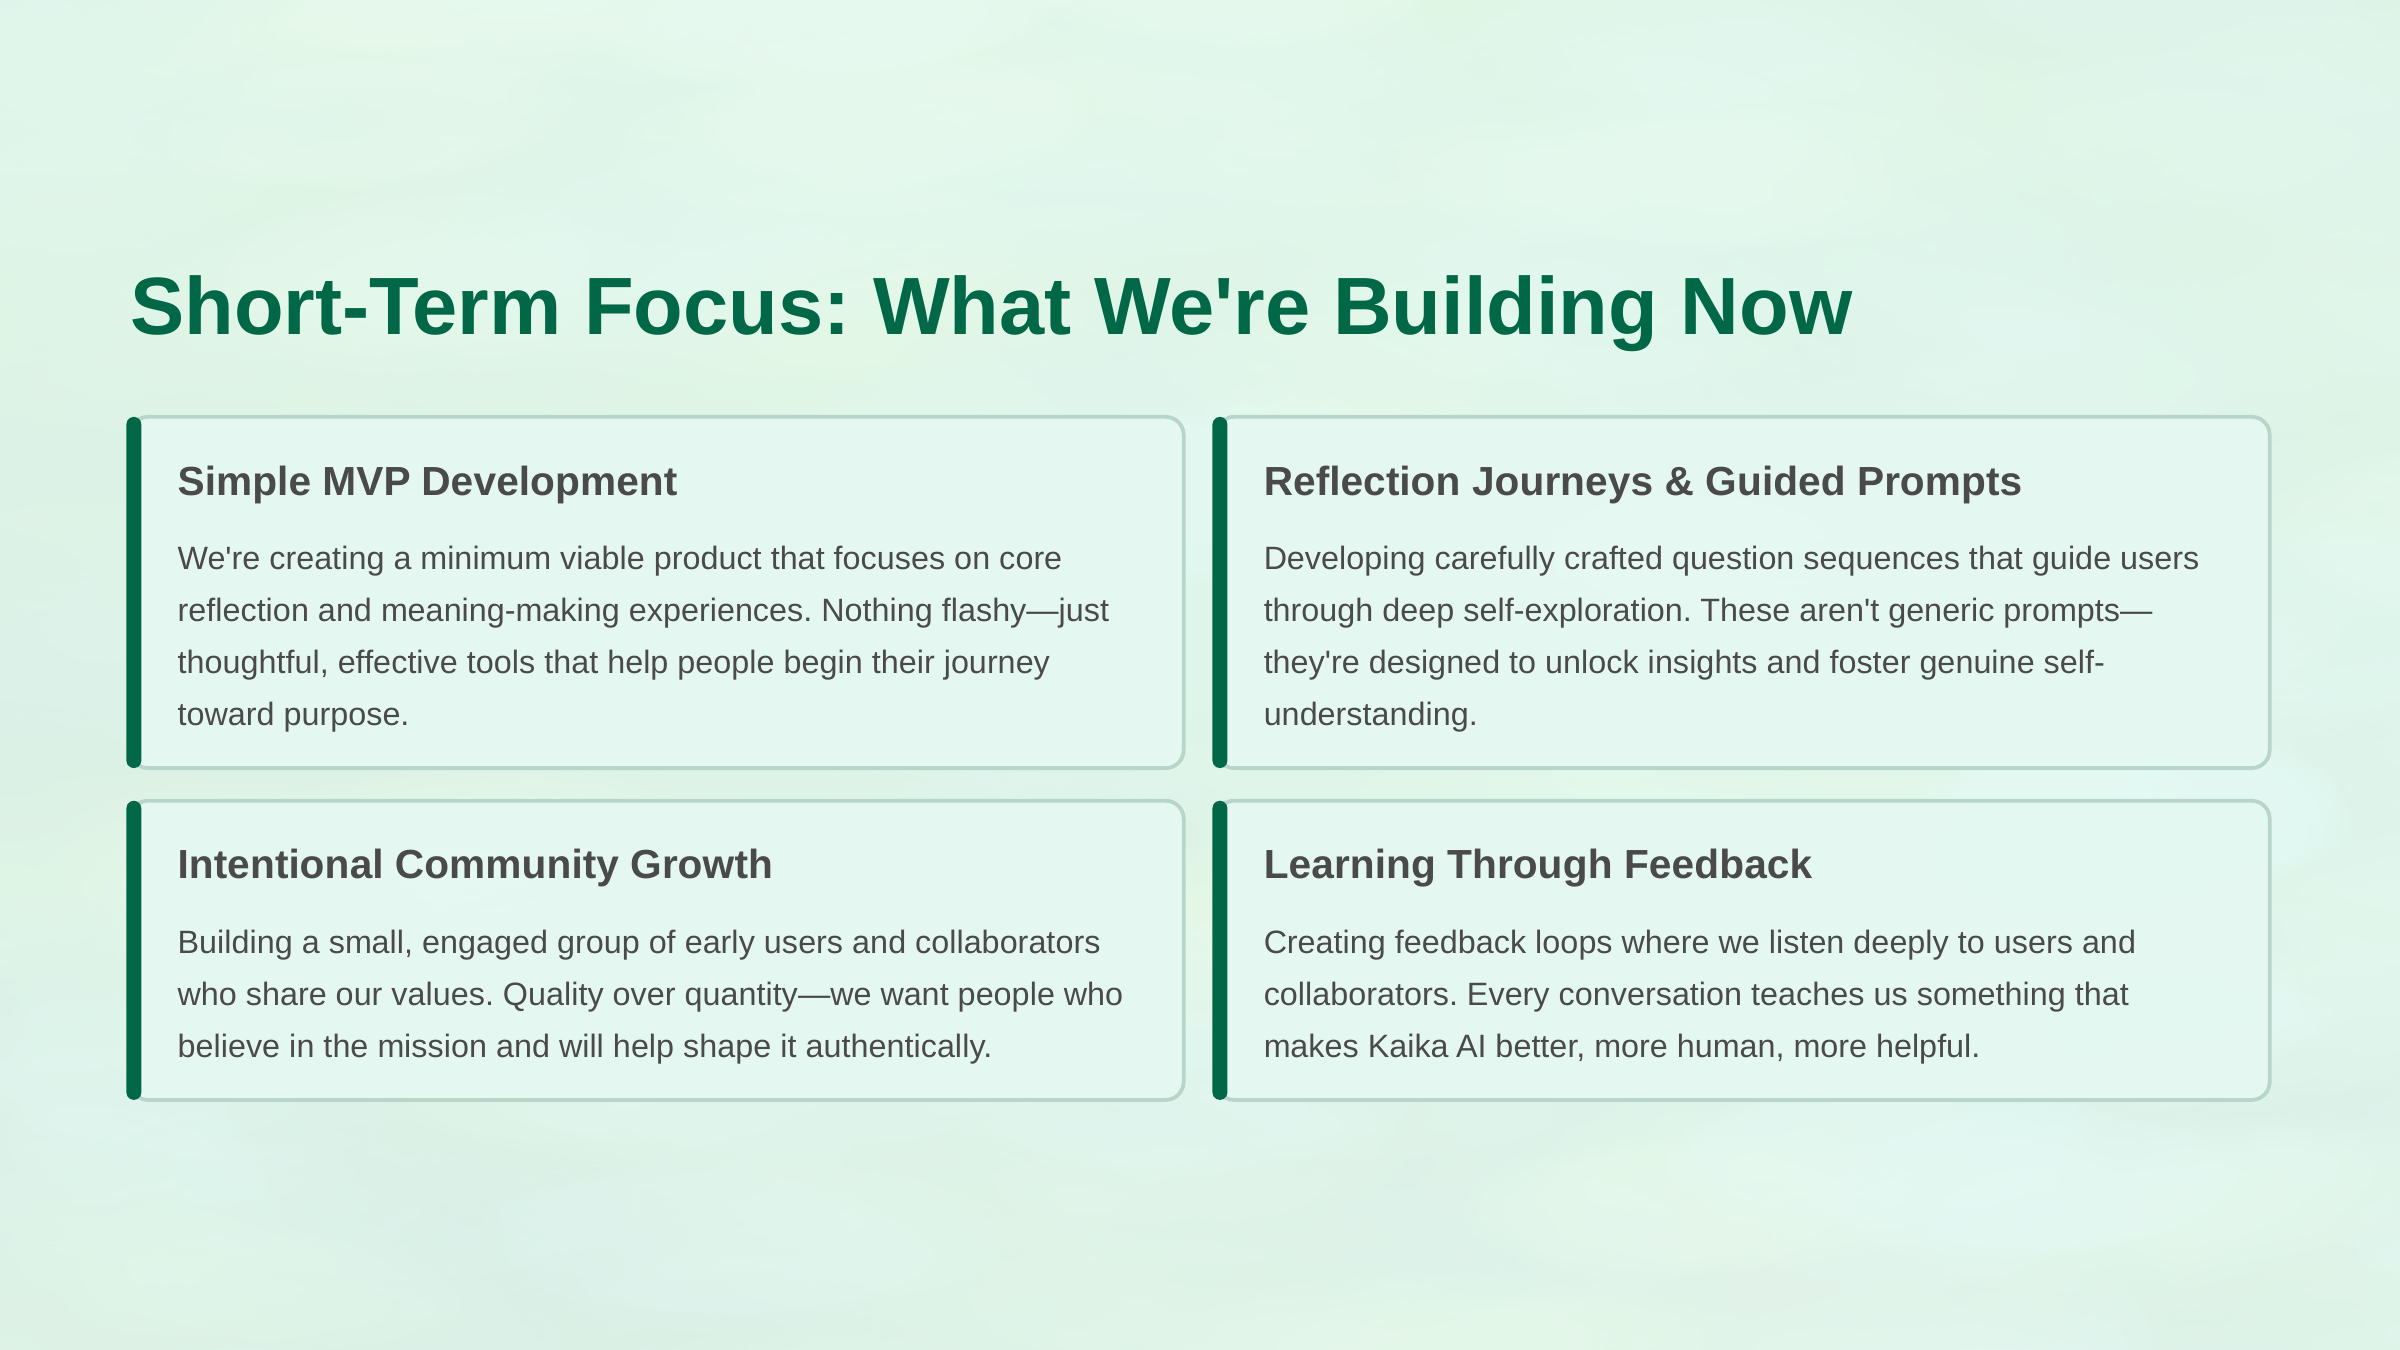

Short-Term Focus: What We're Building Now

Simple MVP Development
Reflection Journeys & Guided Prompts
We're creating a minimum viable product that focuses on core reflection and meaning-making experiences. Nothing flashy—just thoughtful, effective tools that help people begin their journey toward purpose.
Developing carefully crafted question sequences that guide users through deep self-exploration. These aren't generic prompts—they're designed to unlock insights and foster genuine self-understanding.

Intentional Community Growth
Learning Through Feedback
Building a small, engaged group of early users and collaborators who share our values. Quality over quantity—we want people who believe in the mission and will help shape it authentically.
Creating feedback loops where we listen deeply to users and collaborators. Every conversation teaches us something that makes Kaika AI better, more human, more helpful.